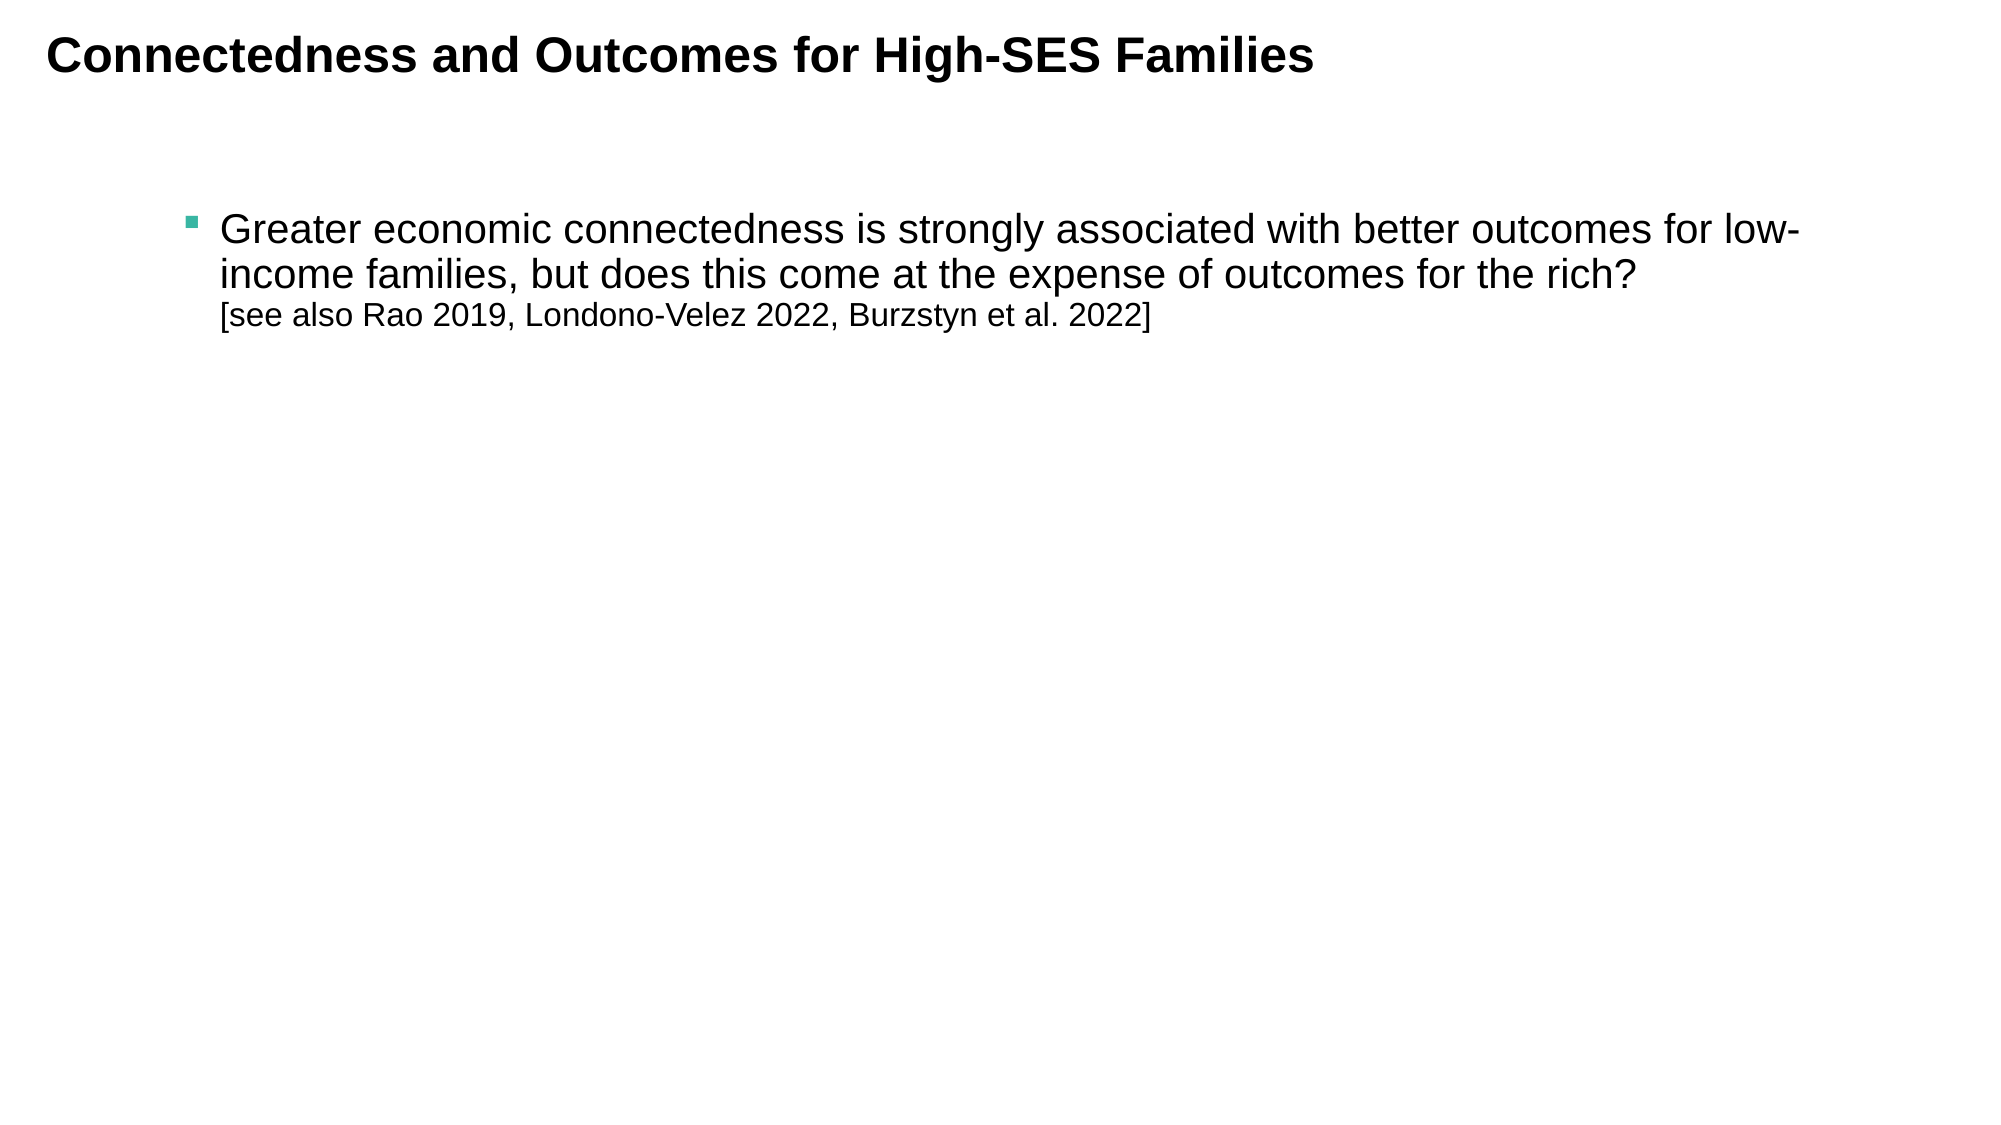

Connectedness and Outcomes for High-SES Families
Greater economic connectedness is strongly associated with better outcomes for low-income families, but does this come at the expense of outcomes for the rich?
[see also Rao 2019, Londono-Velez 2022, Burzstyn et al. 2022]